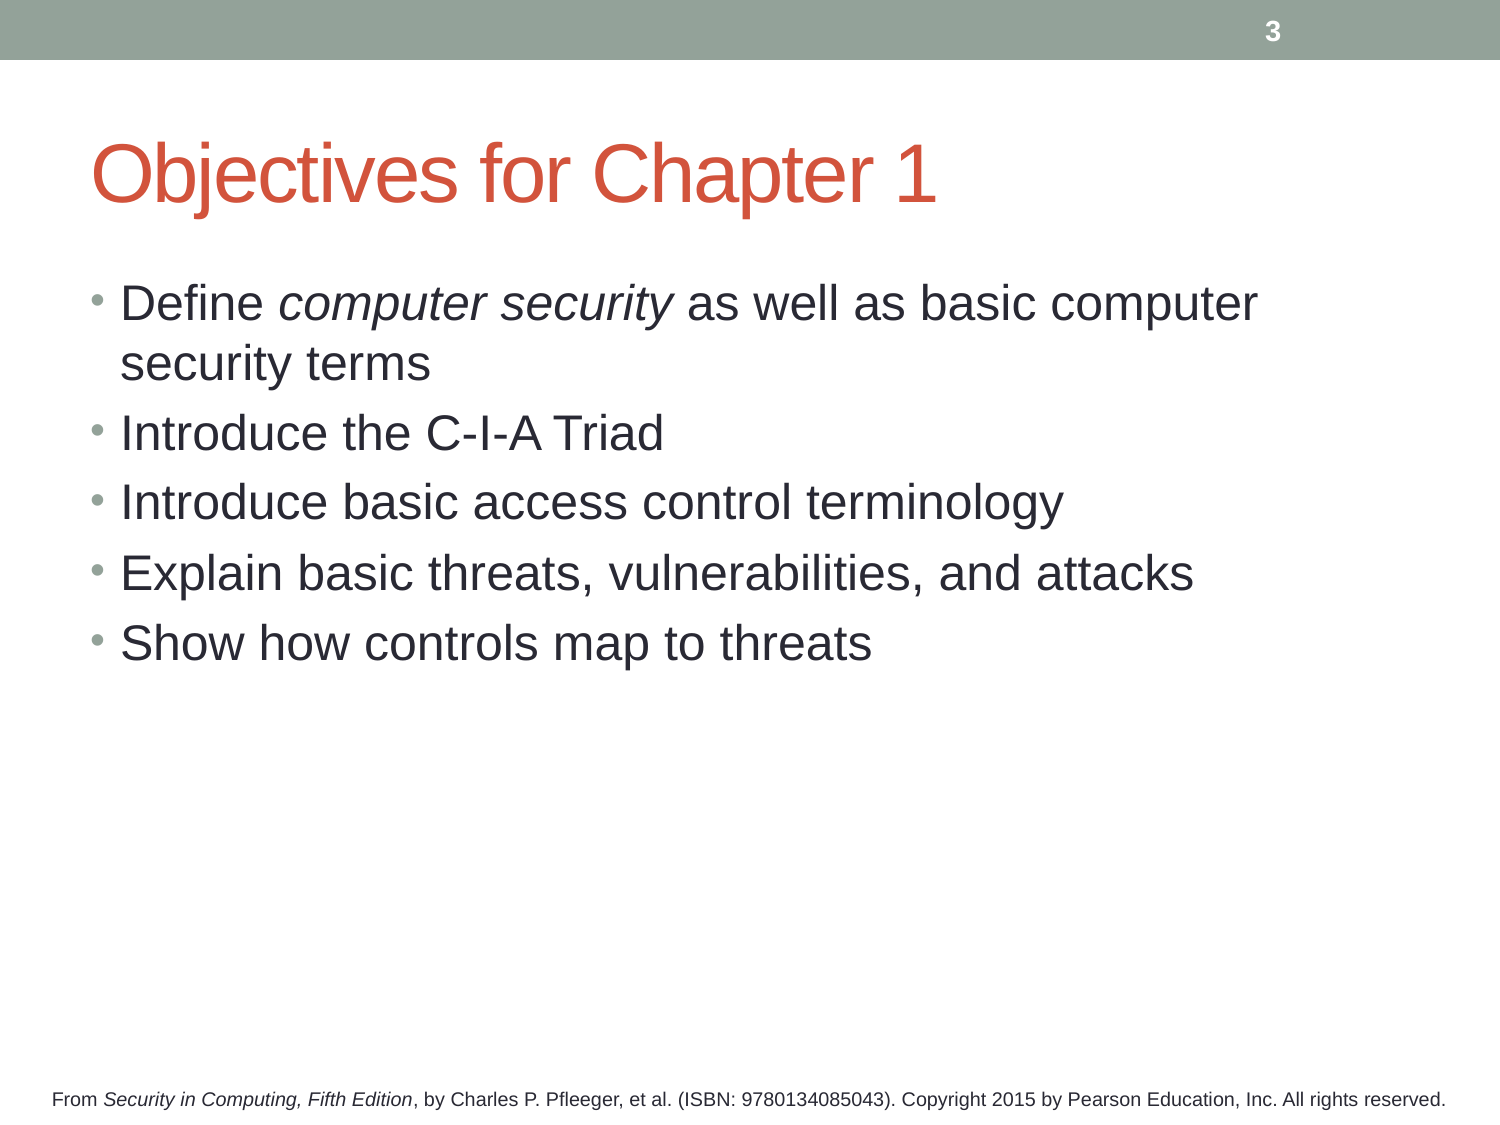

3
# Objectives for Chapter 1
Define computer security as well as basic computer security terms
Introduce the C-I-A Triad
Introduce basic access control terminology
Explain basic threats, vulnerabilities, and attacks
Show how controls map to threats
From Security in Computing, Fifth Edition, by Charles P. Pfleeger, et al. (ISBN: 9780134085043). Copyright 2015 by Pearson Education, Inc. All rights reserved.